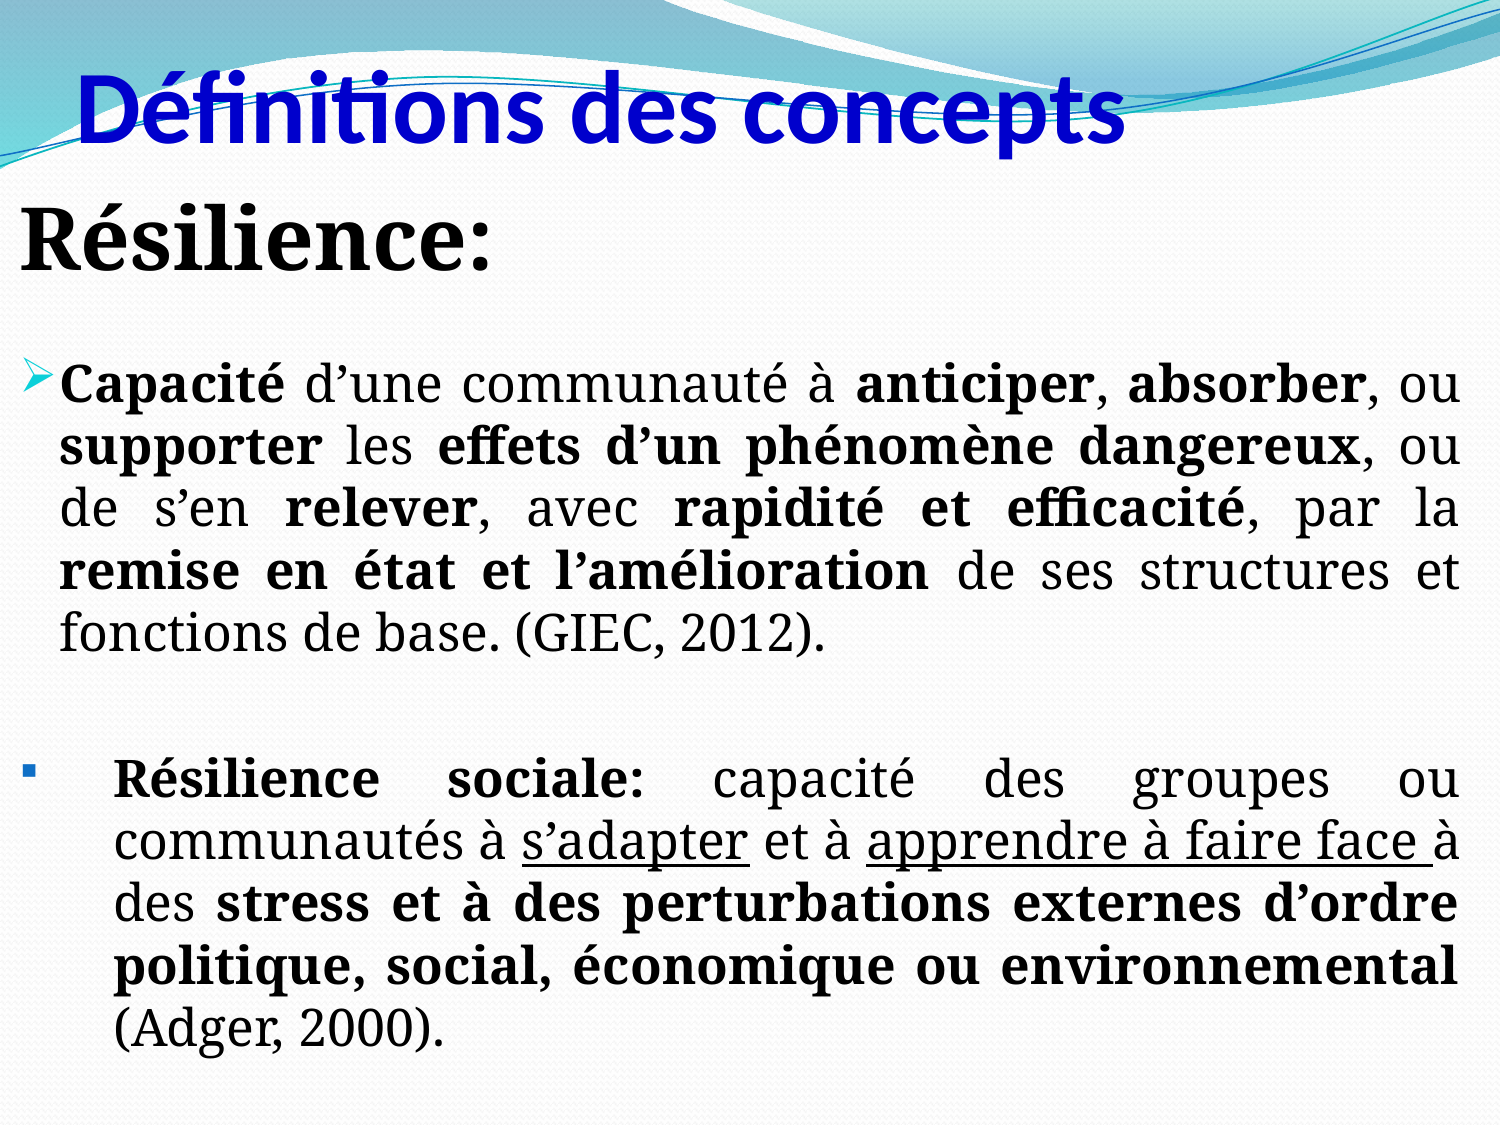

# Définitions des concepts
Résilience:

Capacité d’une communauté à anticiper, absorber, ou supporter les effets d’un phénomène dangereux, ou de s’en relever, avec rapidité et efficacité, par la remise en état et l’amélioration de ses structures et fonctions de base. (GIEC, 2012).

Résilience sociale: capacité des groupes ou communautés à s’adapter et à apprendre à faire face à des stress et à des perturbations externes d’ordre politique, social, économique ou environnemental (Adger, 2000).